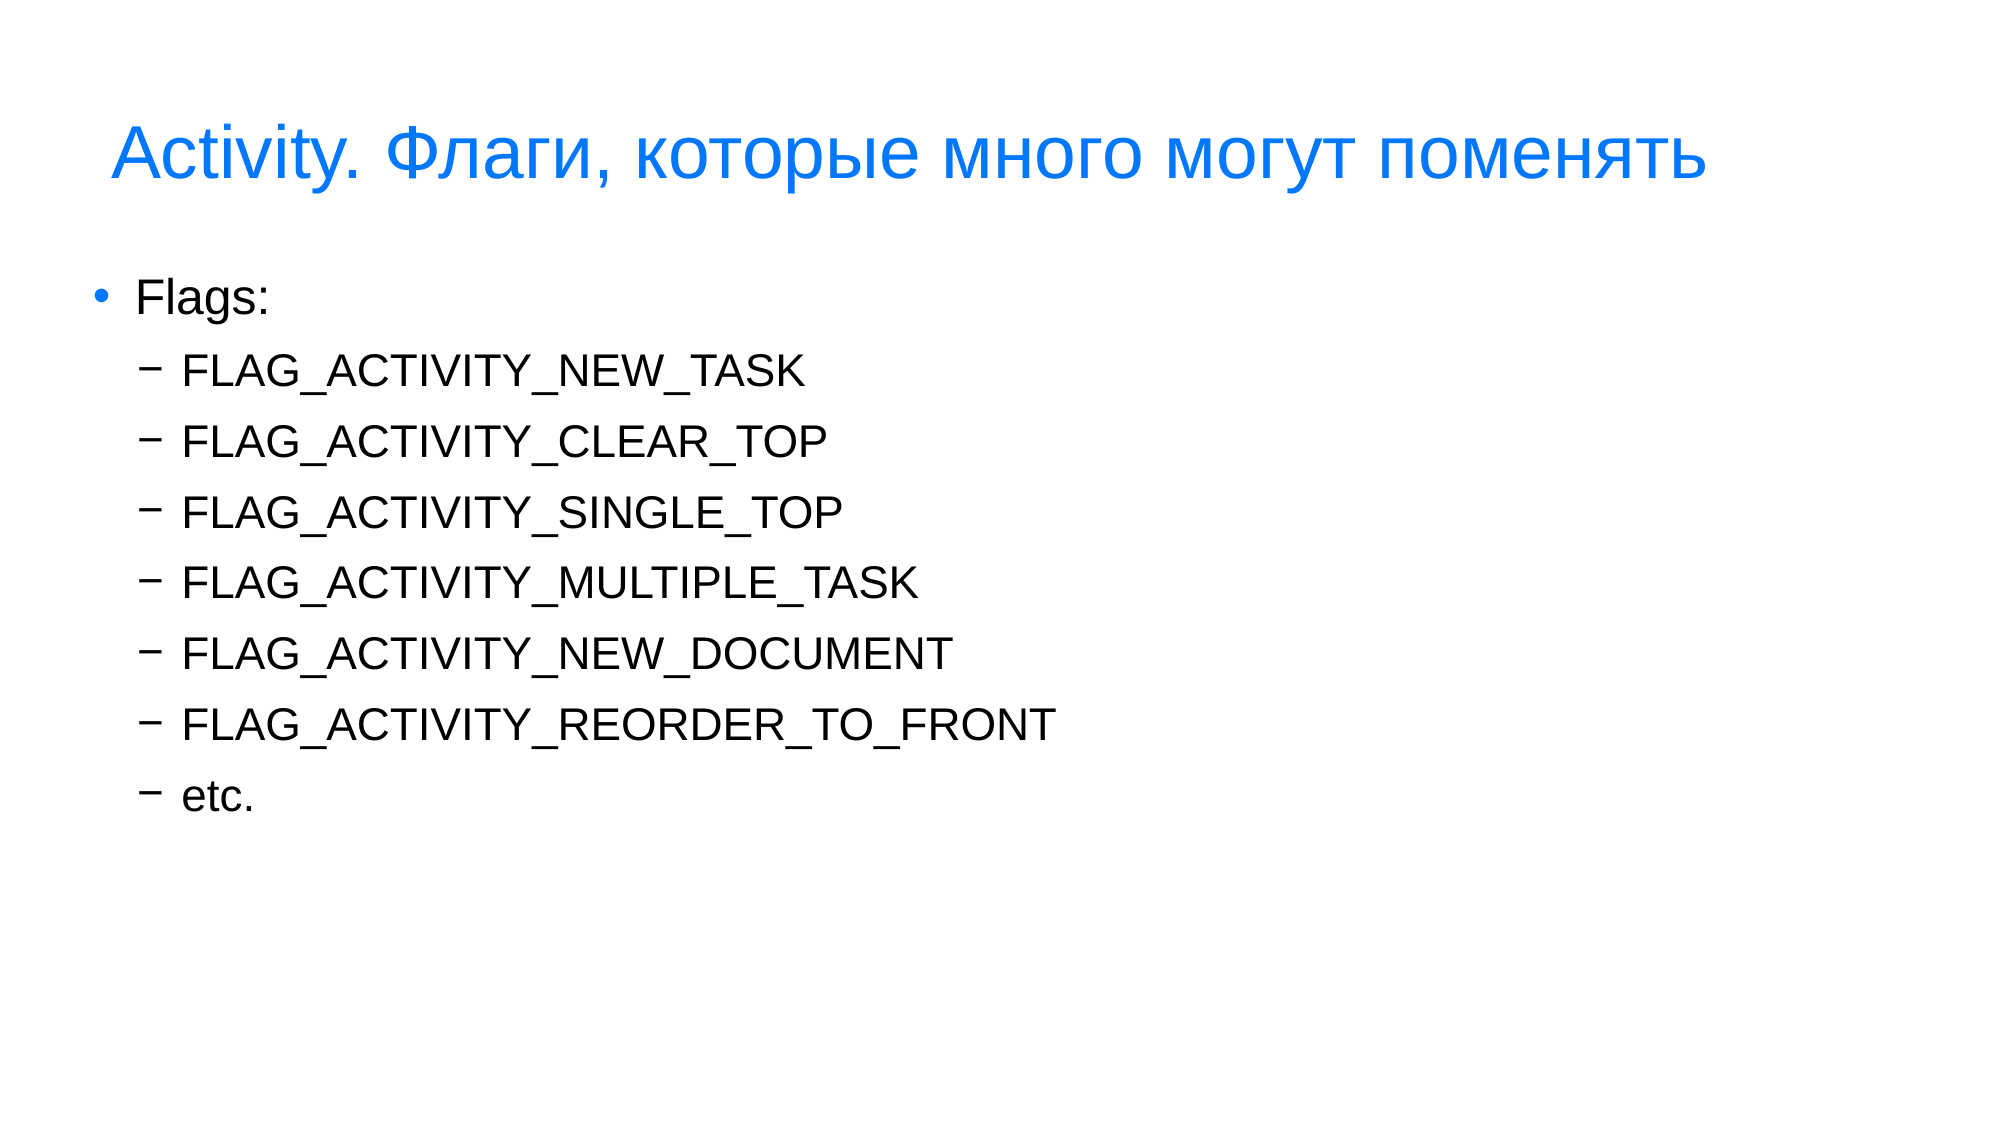

# Activity. Флаги, которые много могут поменять
Flags:
FLAG_ACTIVITY_NEW_TASK
FLAG_ACTIVITY_CLEAR_TOP
FLAG_ACTIVITY_SINGLE_TOP
FLAG_ACTIVITY_MULTIPLE_TASK
FLAG_ACTIVITY_NEW_DOCUMENT
FLAG_ACTIVITY_REORDER_TO_FRONT
etc.